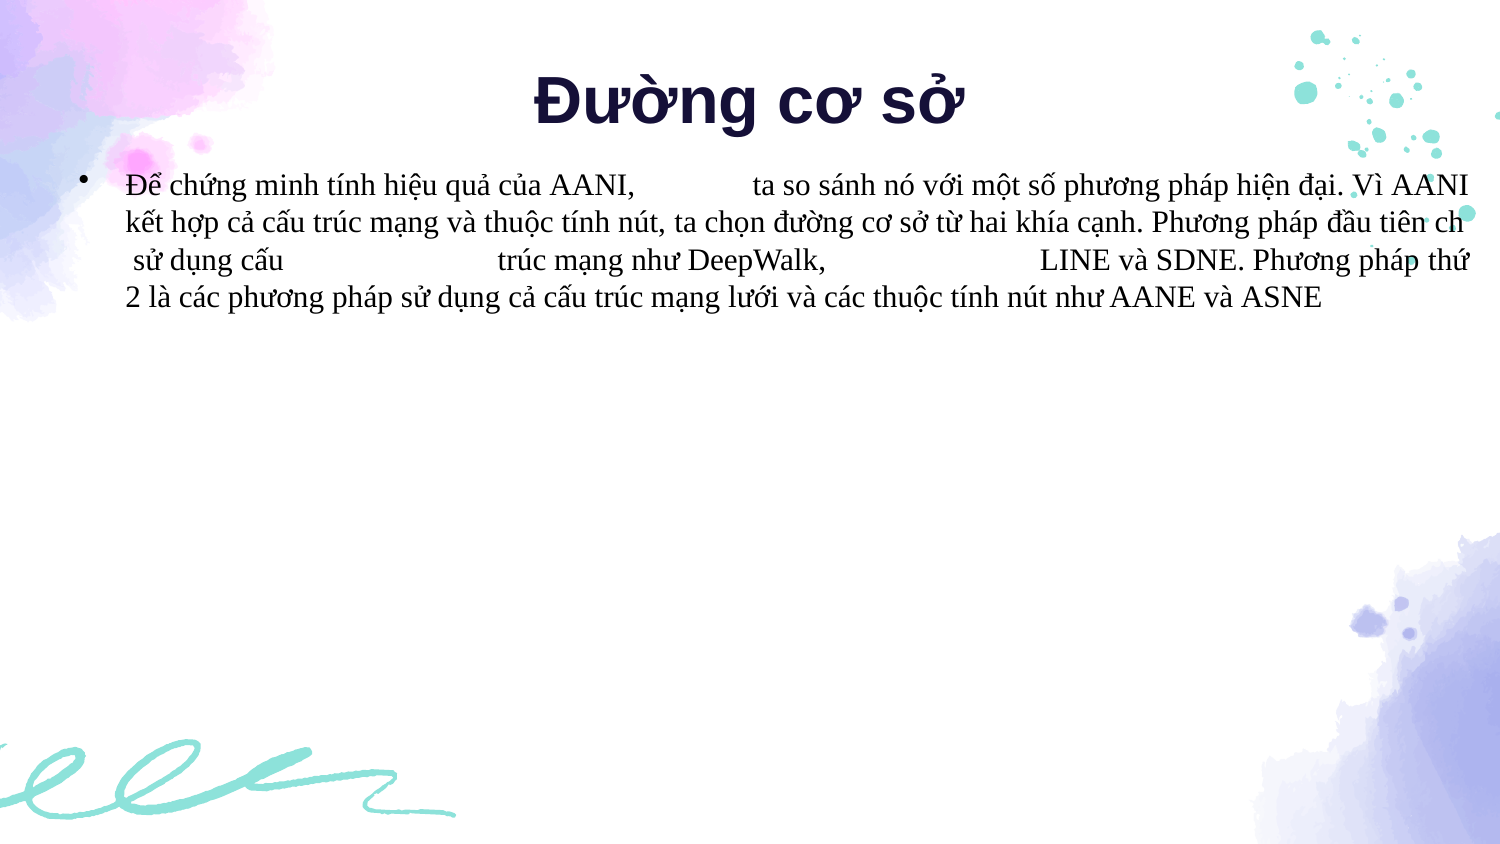

# Đường cơ sở
Để chứng minh tính hiệu quả của AANI, ta so sánh nó với một số phương pháp hiện đại. Vì AANI kết hợp cả cấu trúc mạng và thuộc tính nút, ta chọn đường cơ sở từ hai khía cạnh. Phương pháp đầu tiên ch sử dụng cấu trúc mạng như DeepWalk, LINE và SDNE. Phương pháp thứ 2 là các phương pháp sử dụng cả cấu trúc mạng lưới và các thuộc tính nút như AANE và ASNE